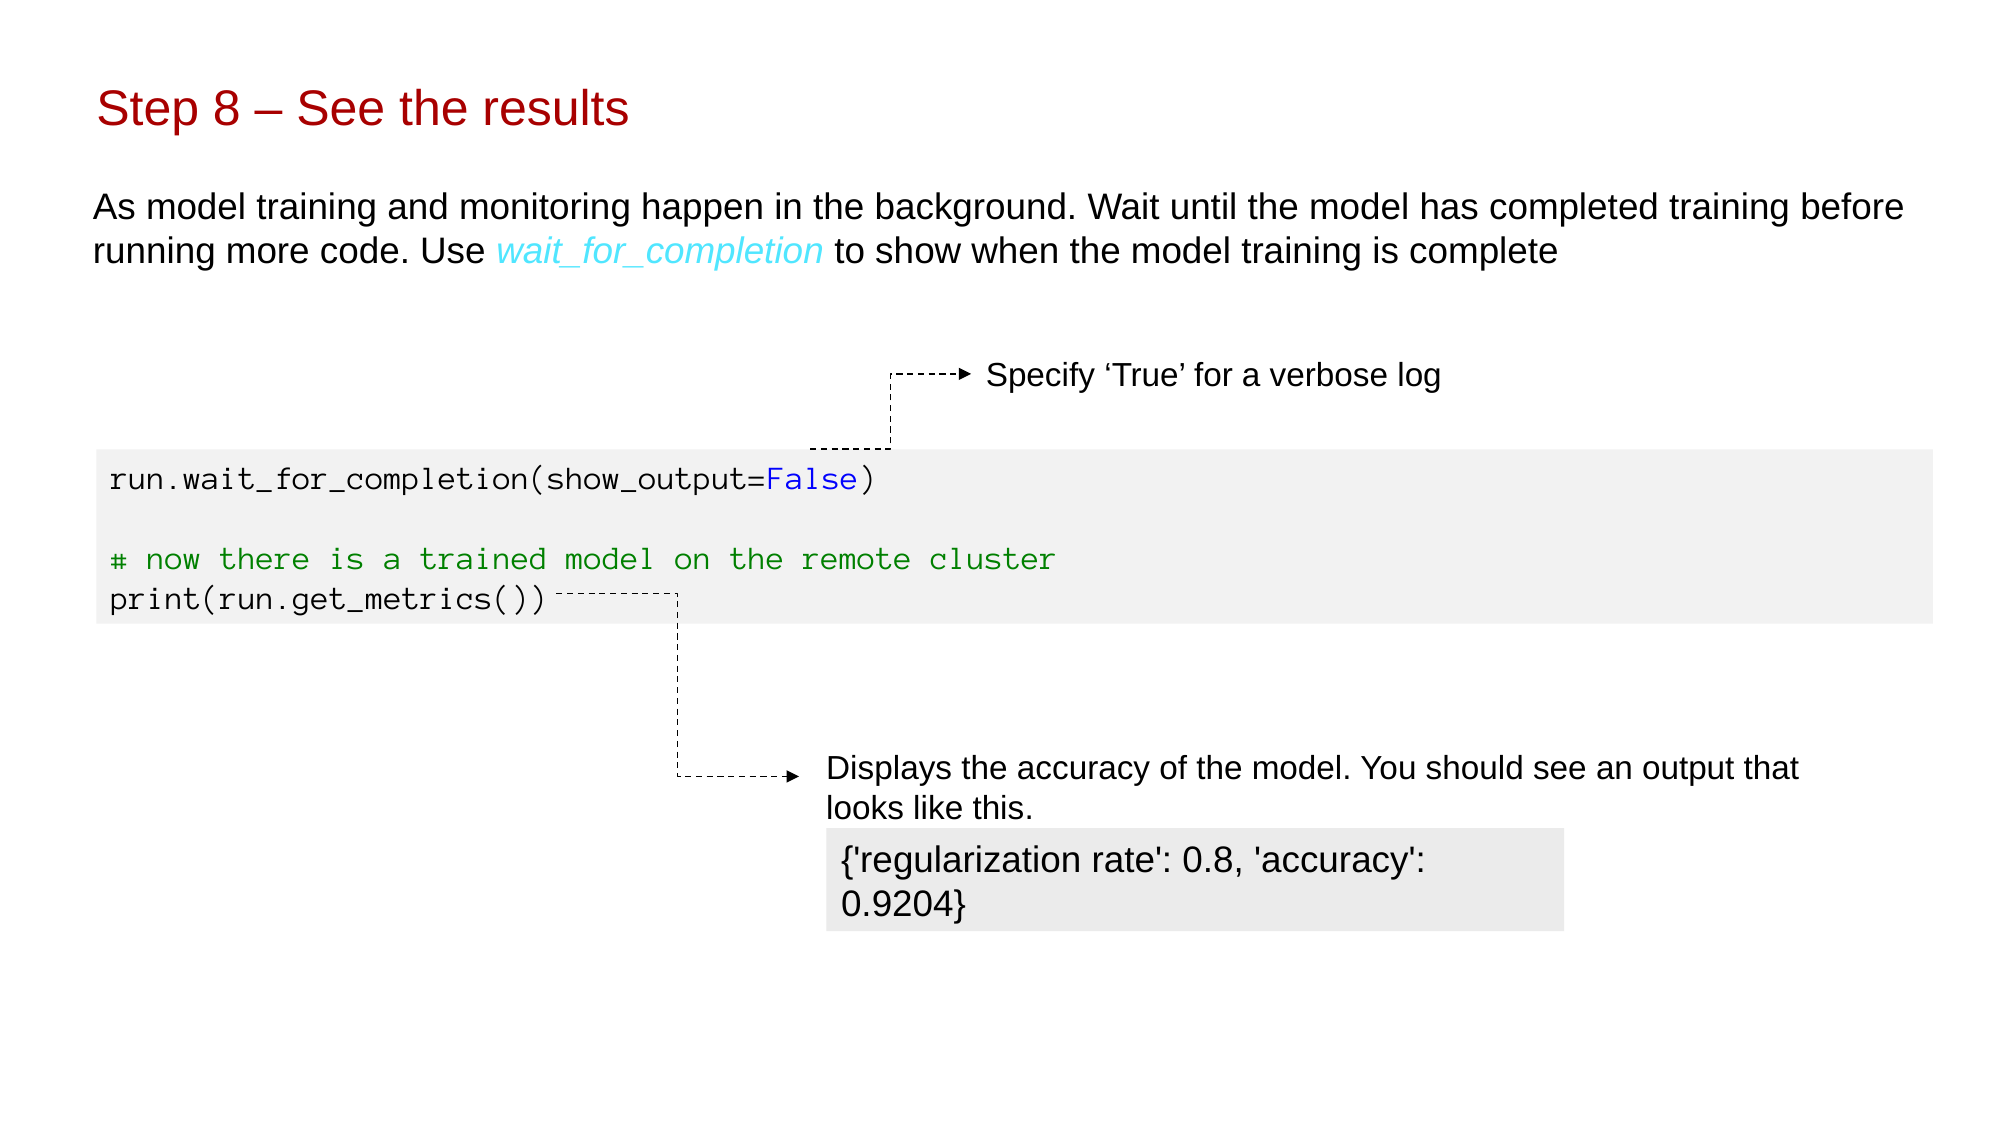

Step 8 – See the results
As model training and monitoring happen in the background. Wait until the model has completed training before running more code. Use wait_for_completion to show when the model training is complete
Specify ‘True’ for a verbose log
run.wait_for_completion(show_output=False)

# now there is a trained model on the remote cluster
print(run.get_metrics())
Displays the accuracy of the model. You should see an output that looks like this.
{'regularization rate': 0.8, 'accuracy': 0.9204}